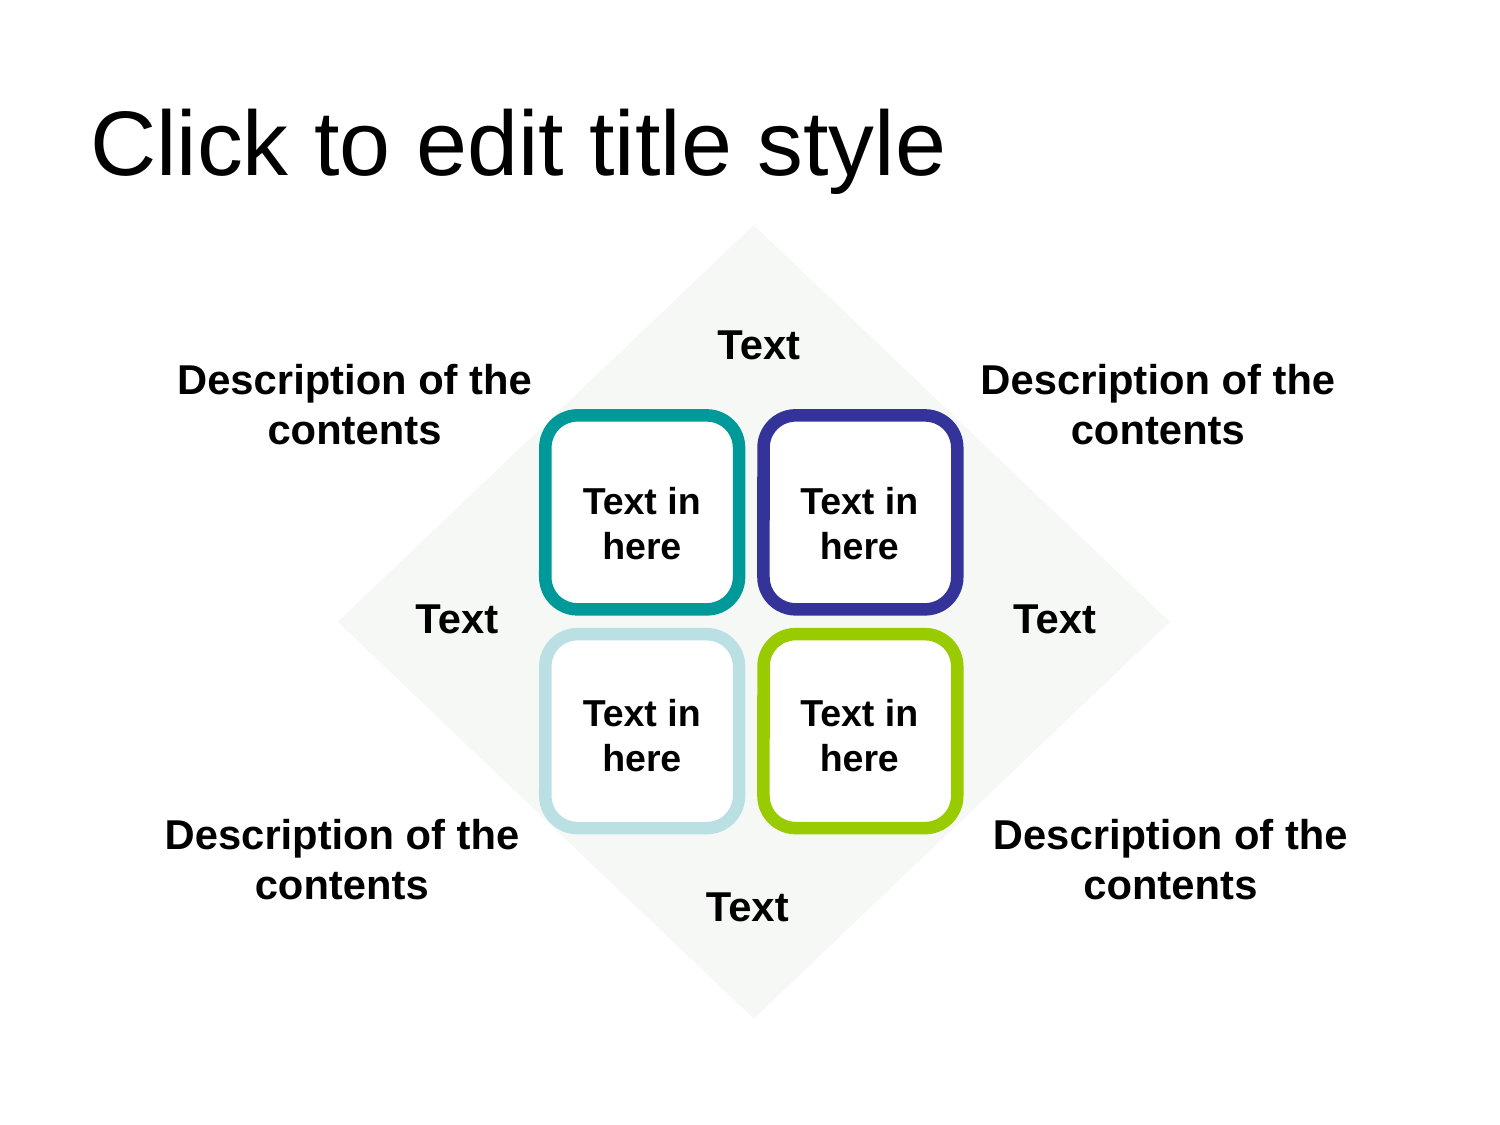

Click to edit title style

Text
Description of the contents
Description of the contents

Text in here
Text in here
Text
Text

Text in here
Text in here
Description of the contents
Description of the contents
Text